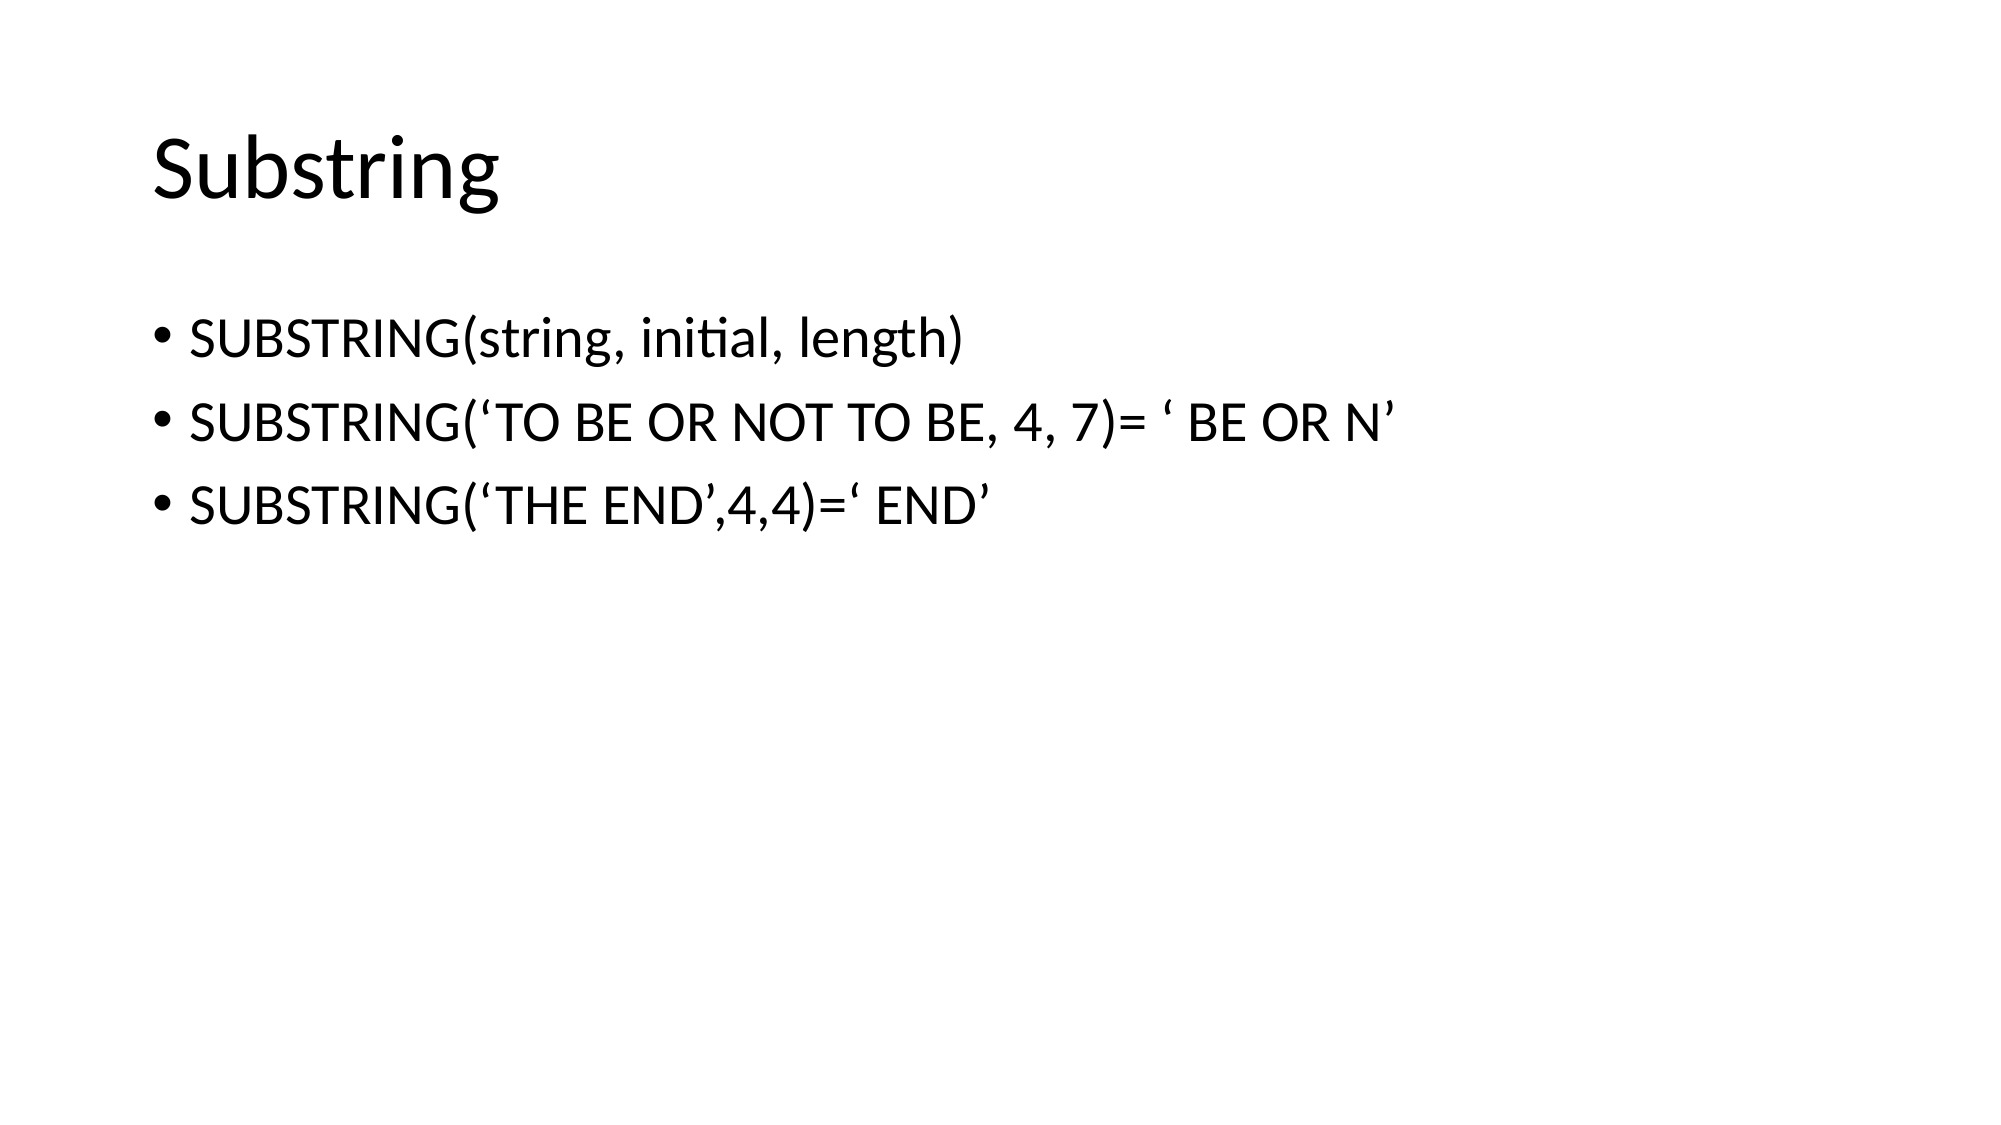

# Substring
SUBSTRING(string, initial, length)
SUBSTRING(‘TO BE OR NOT TO BE, 4, 7)= ‘ BE OR N’
SUBSTRING(‘THE END’,4,4)=‘ END’